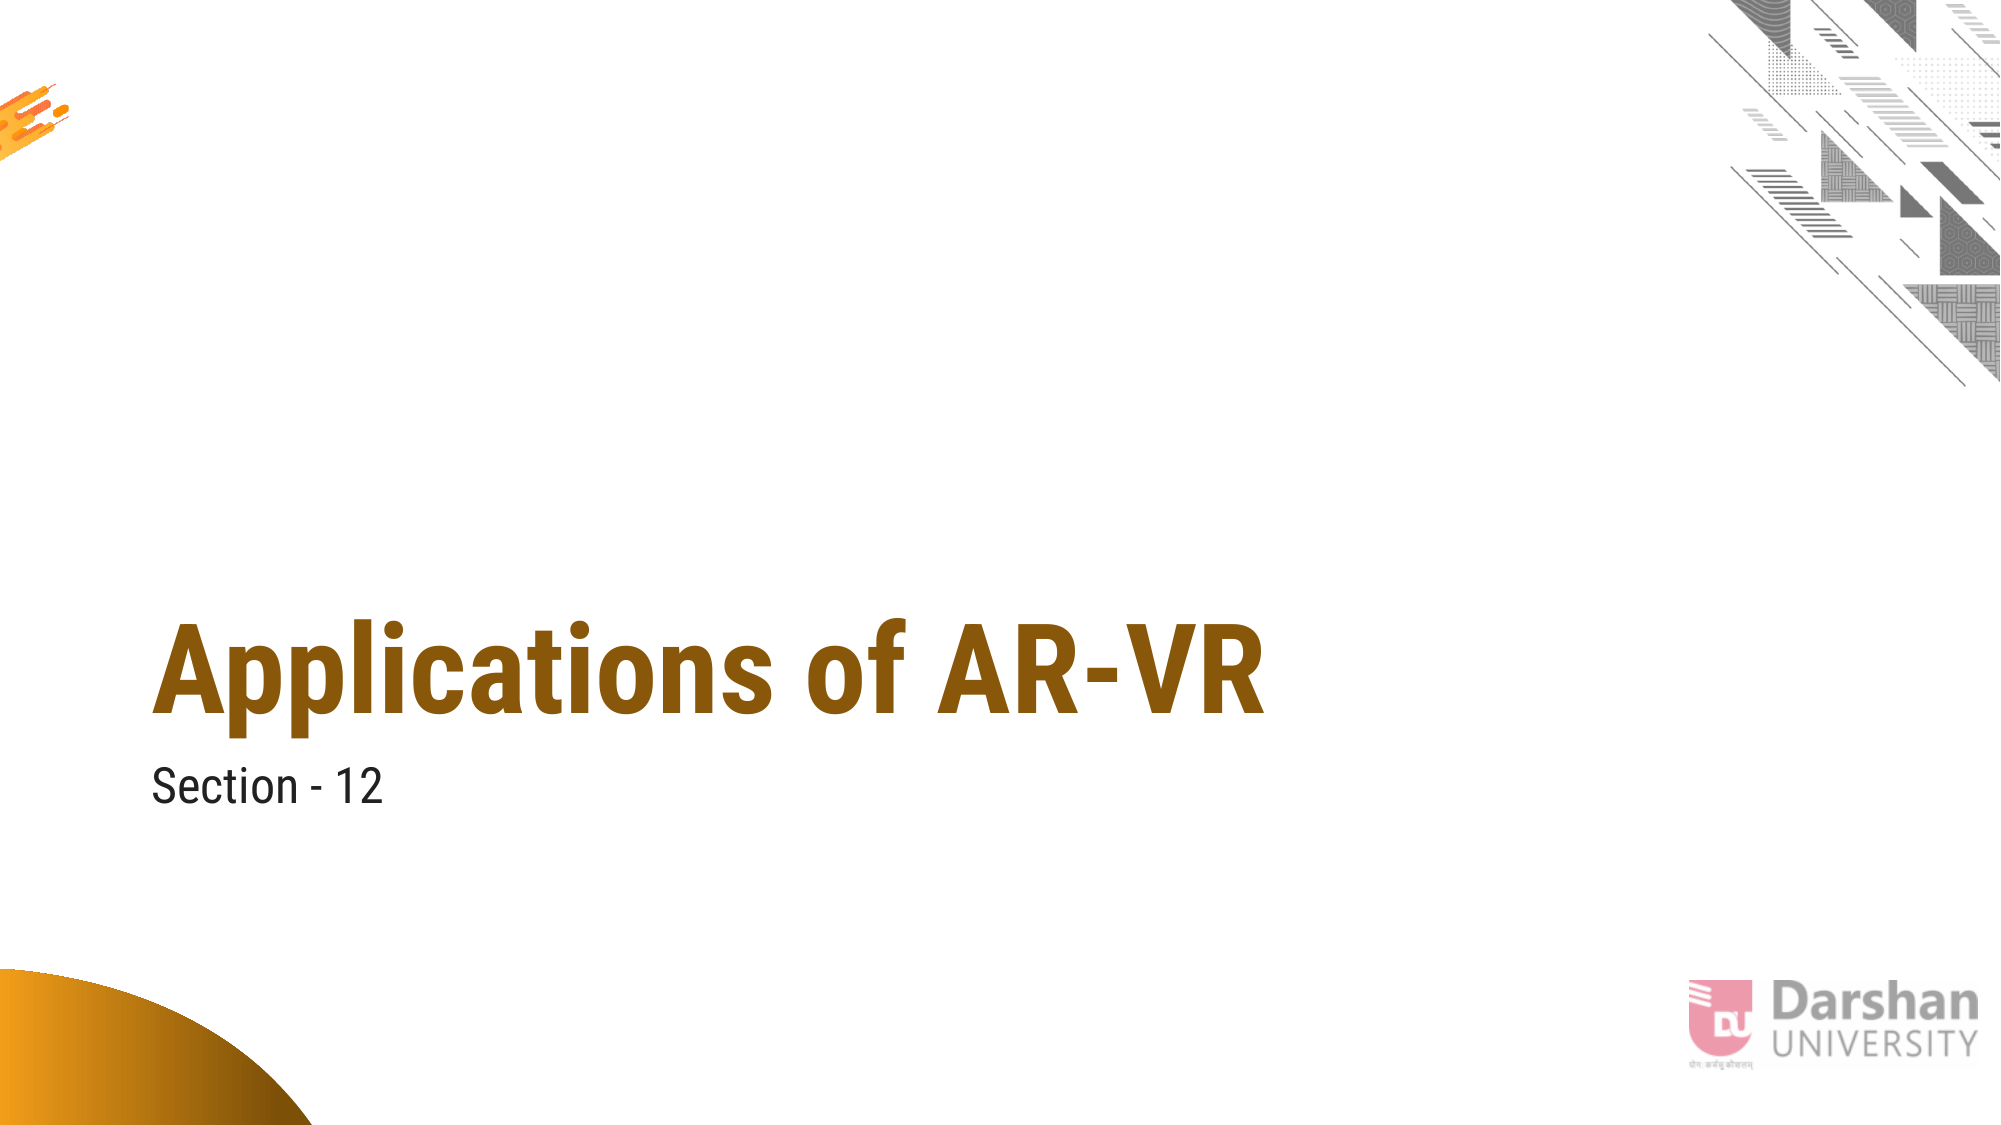

# Applications of AR-VR
Section - 12